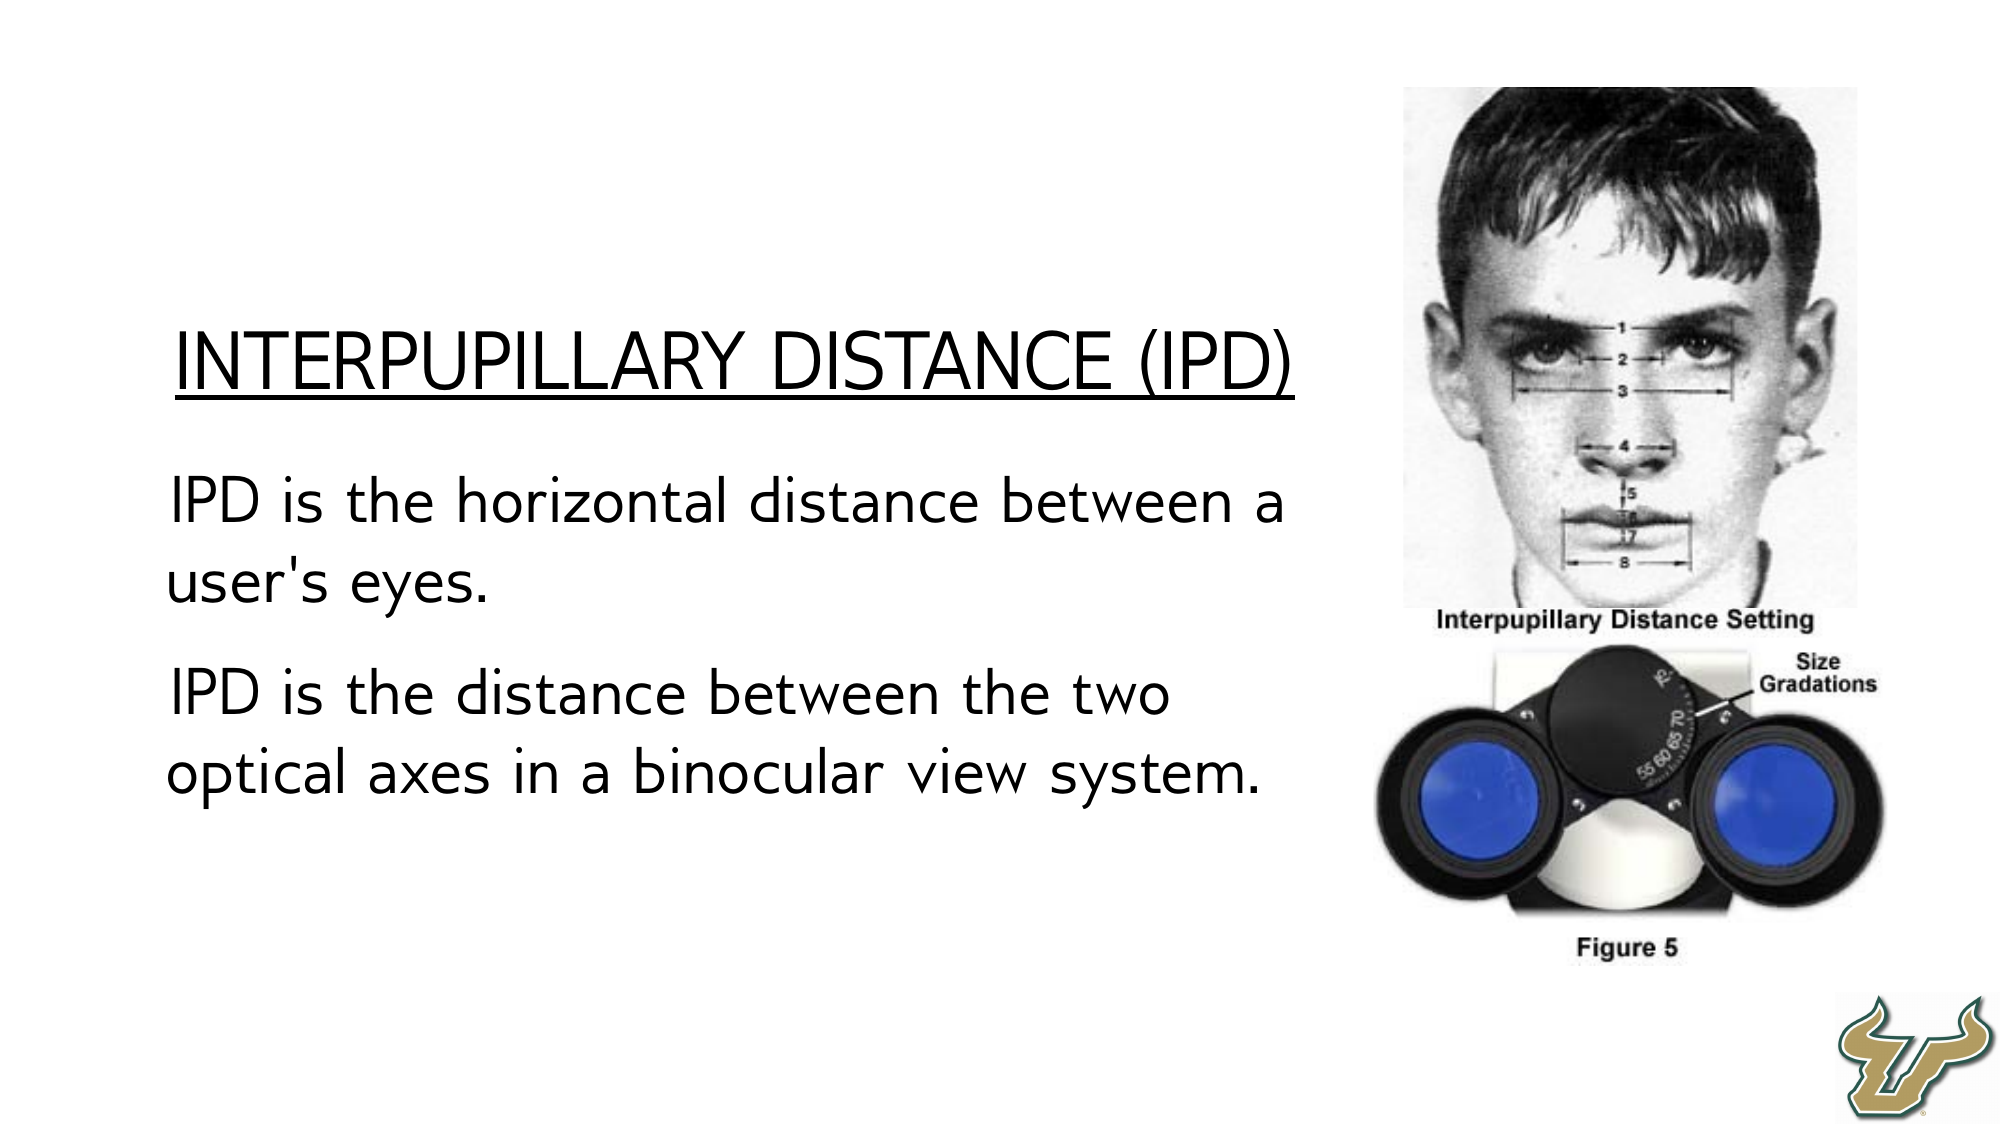

Interpupillary Distance (IPD)
IPD is the horizontal distance between a user's eyes.
IPD is the distance between the two optical axes in a binocular view system.